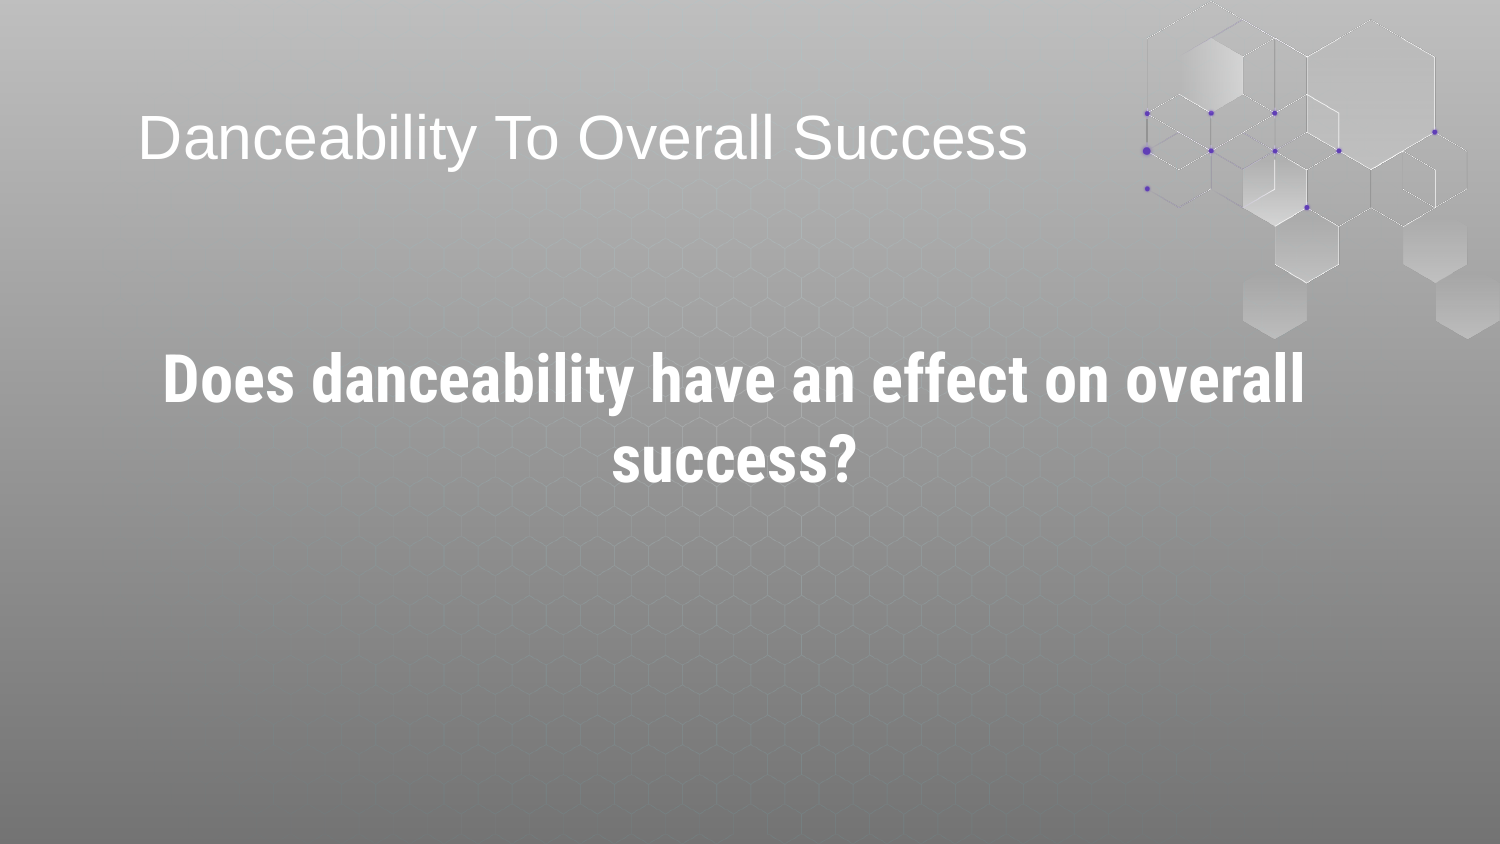

# Danceability To Overall Success
Does danceability have an effect on overall success?